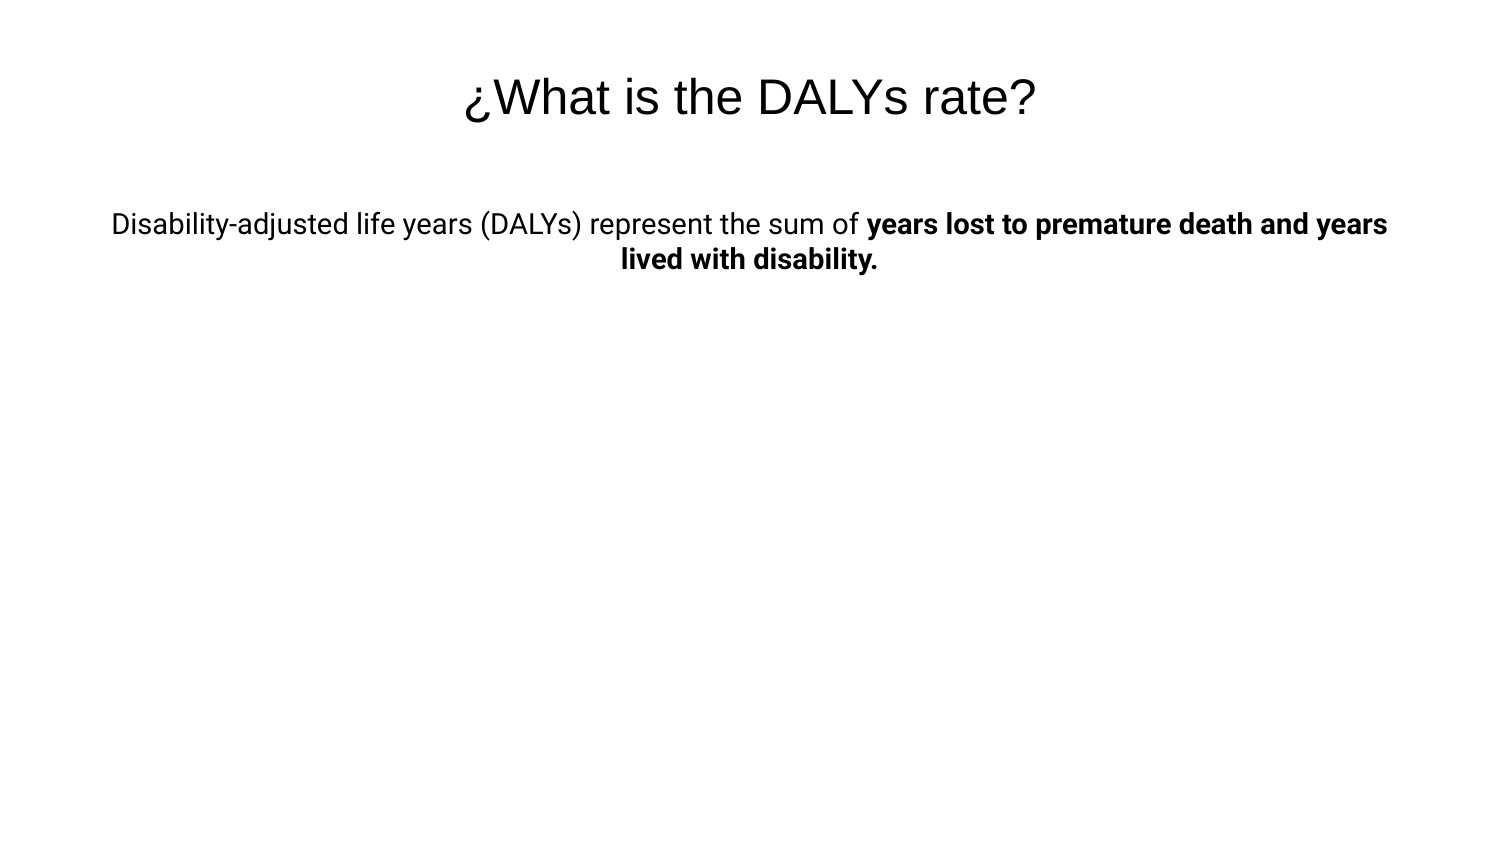

# ¿What is the DALYs rate?
Disability-adjusted life years (DALYs) represent the sum of years lost to premature death and years lived with disability.